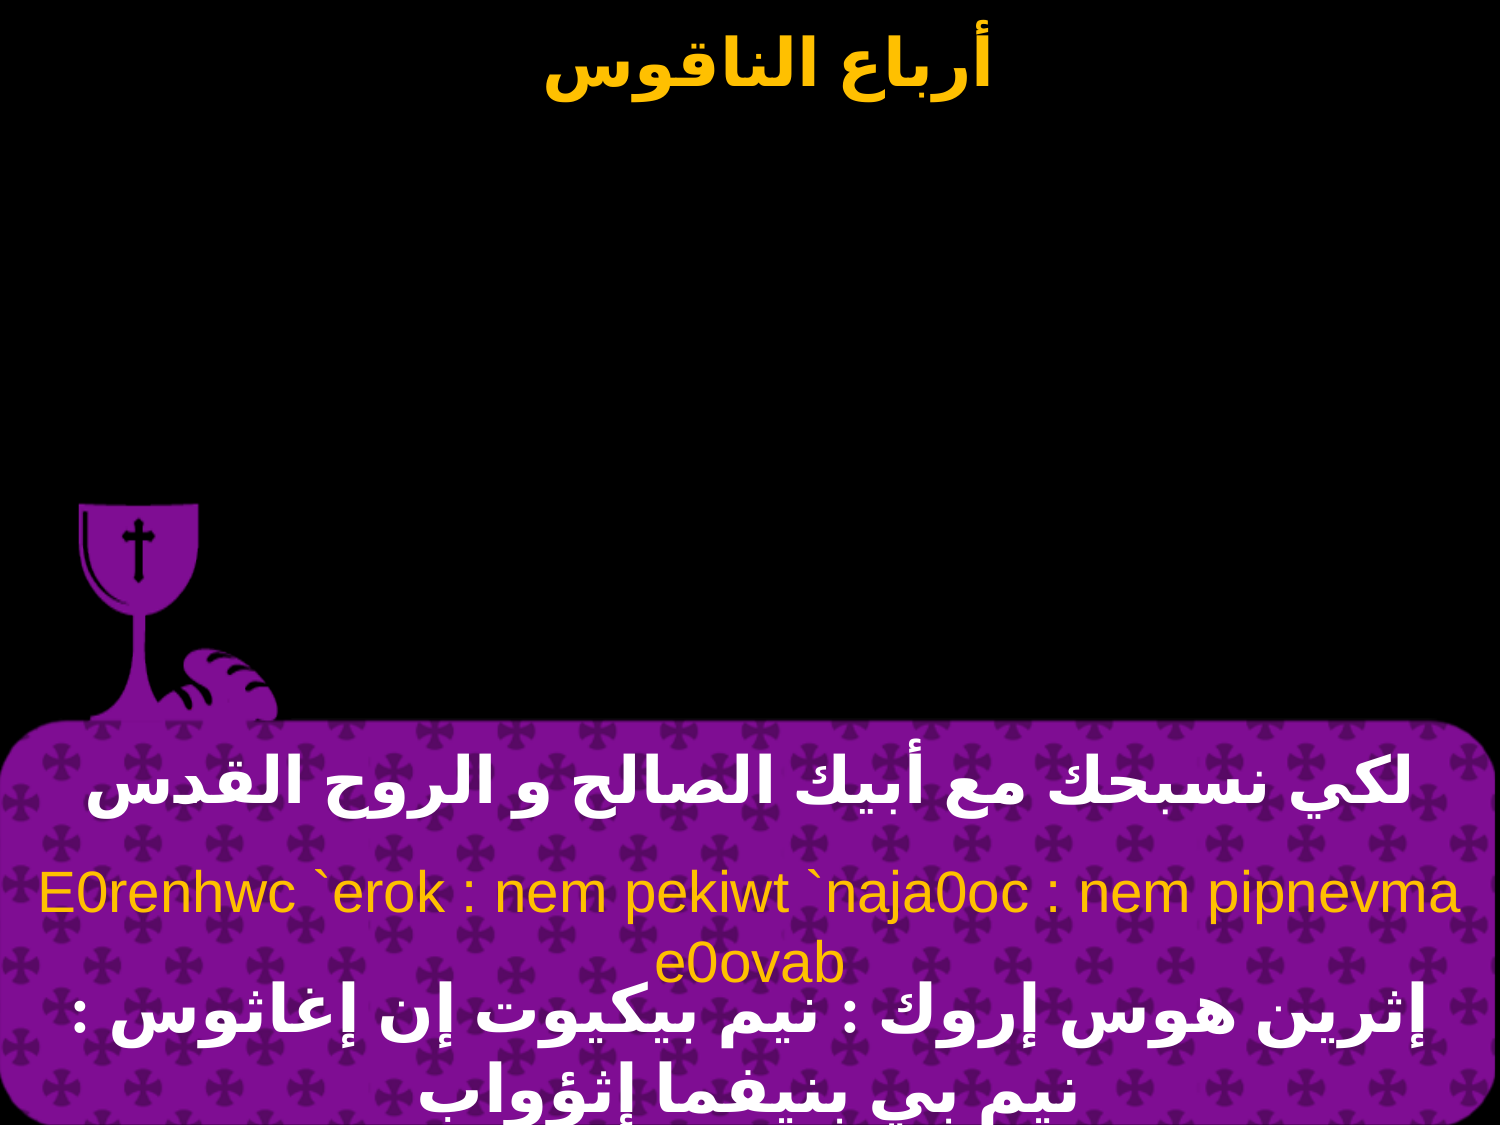

# لكي نسبحك مع أبيك الصالح و الروح القدس
E0renhwc `erok : nem pekiwt `naja0oc : nem pipnevma e0ovab
إثرين هوس إروك : نيم بيكيوت إن إغاثوس : نيم بي بنيفما إثؤواب